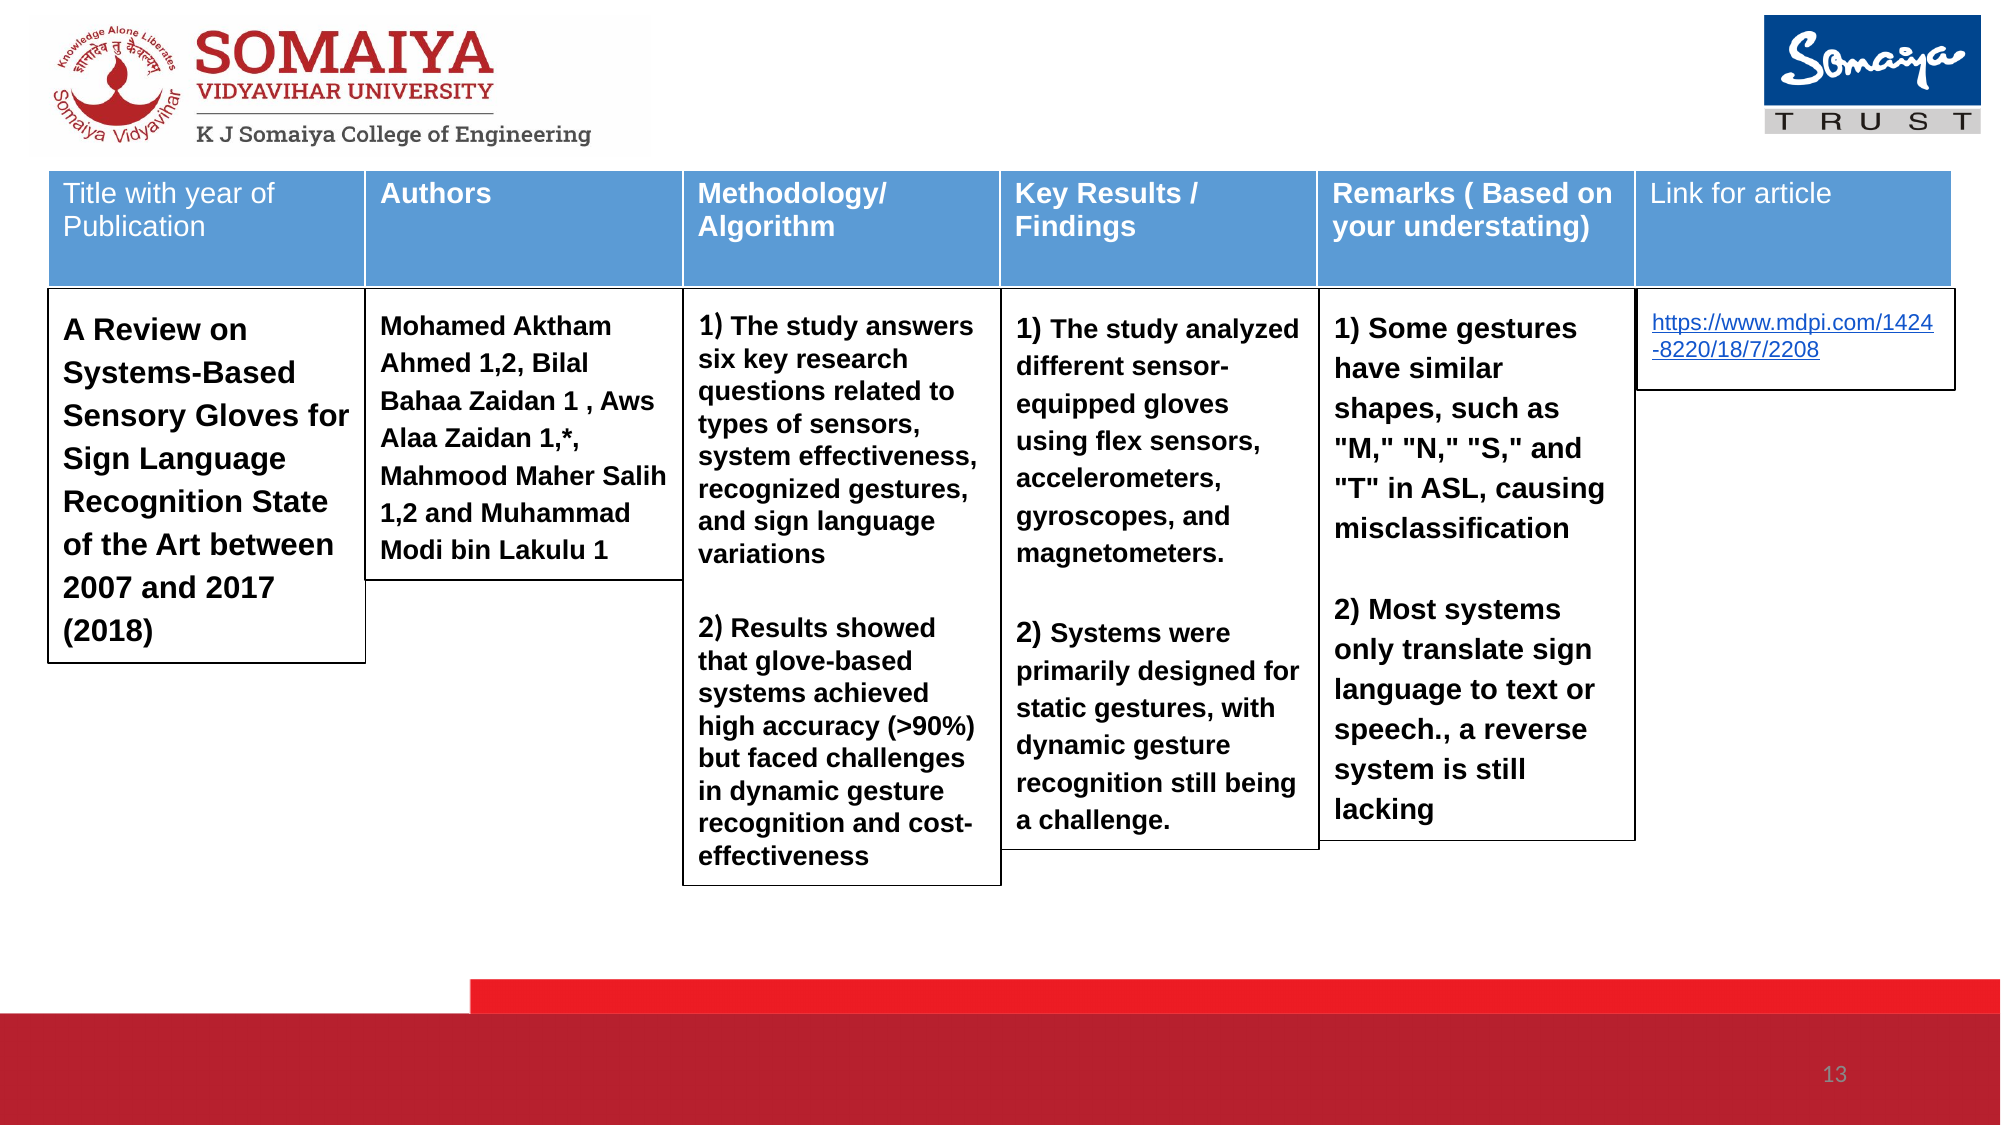

| Title with year of Publication | Authors | Methodology/ Algorithm | Key Results / Findings | Remarks ( Based on your understating) | Link for article |
| --- | --- | --- | --- | --- | --- |
A Review on Systems-Based Sensory Gloves for Sign Language Recognition State of the Art between 2007 and 2017 (2018)
Mohamed Aktham Ahmed 1,2, Bilal Bahaa Zaidan 1 , Aws Alaa Zaidan 1,*, Mahmood Maher Salih 1,2 and Muhammad Modi bin Lakulu 1
1) The study answers six key research questions related to types of sensors, system effectiveness, recognized gestures, and sign language variations​

2) Results showed that glove-based systems achieved high accuracy (>90%) but faced challenges in dynamic gesture recognition and cost-effectiveness​
1) The study analyzed different sensor-equipped gloves using flex sensors, accelerometers, gyroscopes, and magnetometers.

2) Systems were primarily designed for static gestures, with dynamic gesture recognition still being a challenge.
1) Some gestures have similar shapes, such as "M," "N," "S," and "T" in ASL, causing misclassification

2) Most systems only translate sign language to text or speech., a reverse system is still lacking
https://www.mdpi.com/1424-8220/18/7/2208

13